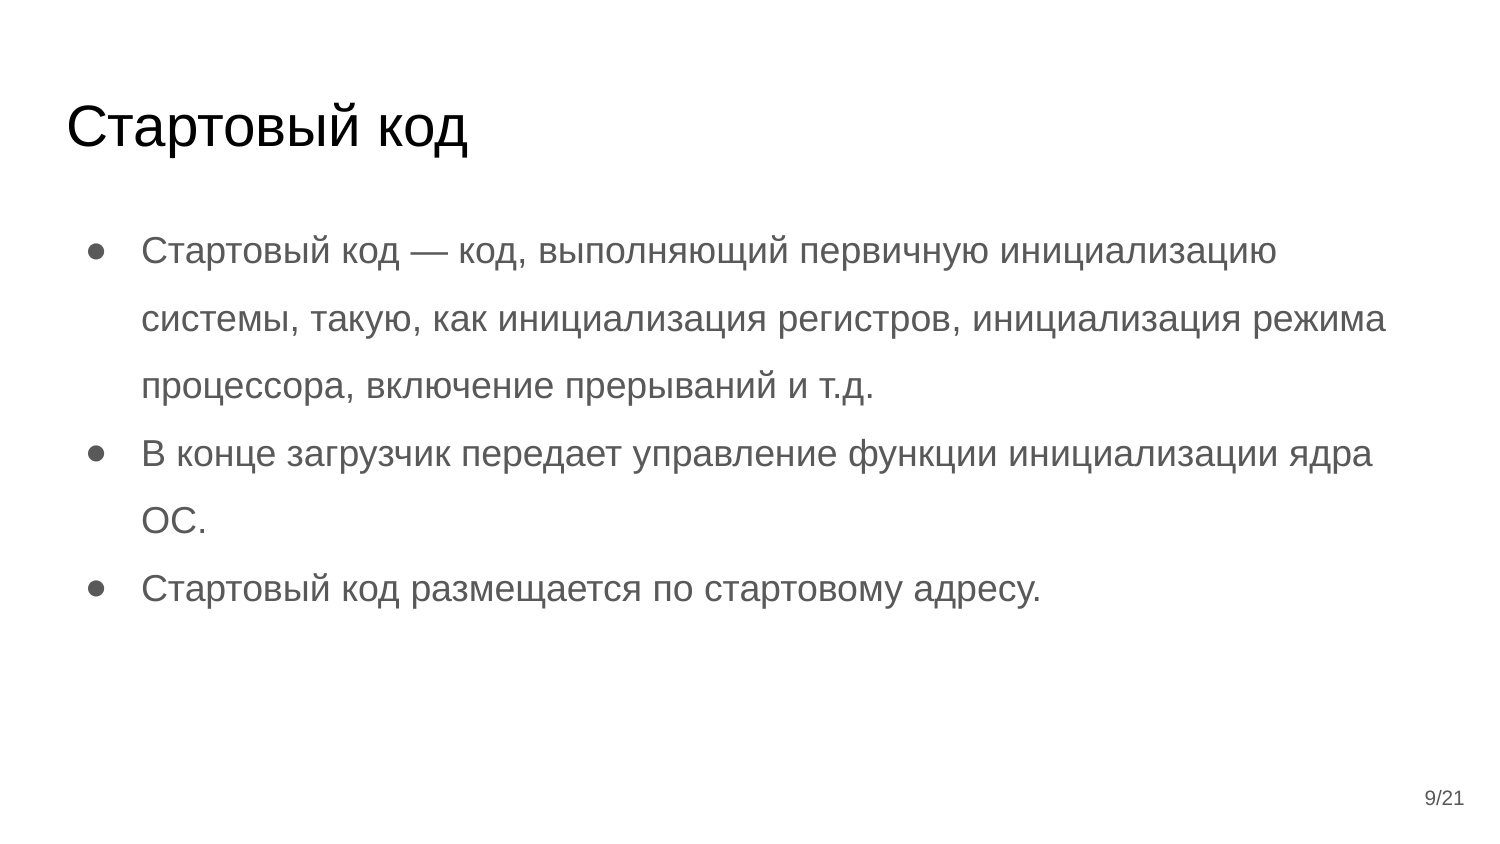

# Стартовый код
Стартовый код — код, выполняющий первичную инициализацию системы, такую, как инициализация регистров, инициализация режима процессора, включение прерываний и т.д.
В конце загрузчик передает управление функции инициализации ядра ОС.
Стартовый код размещается по стартовому адресу.
9/21